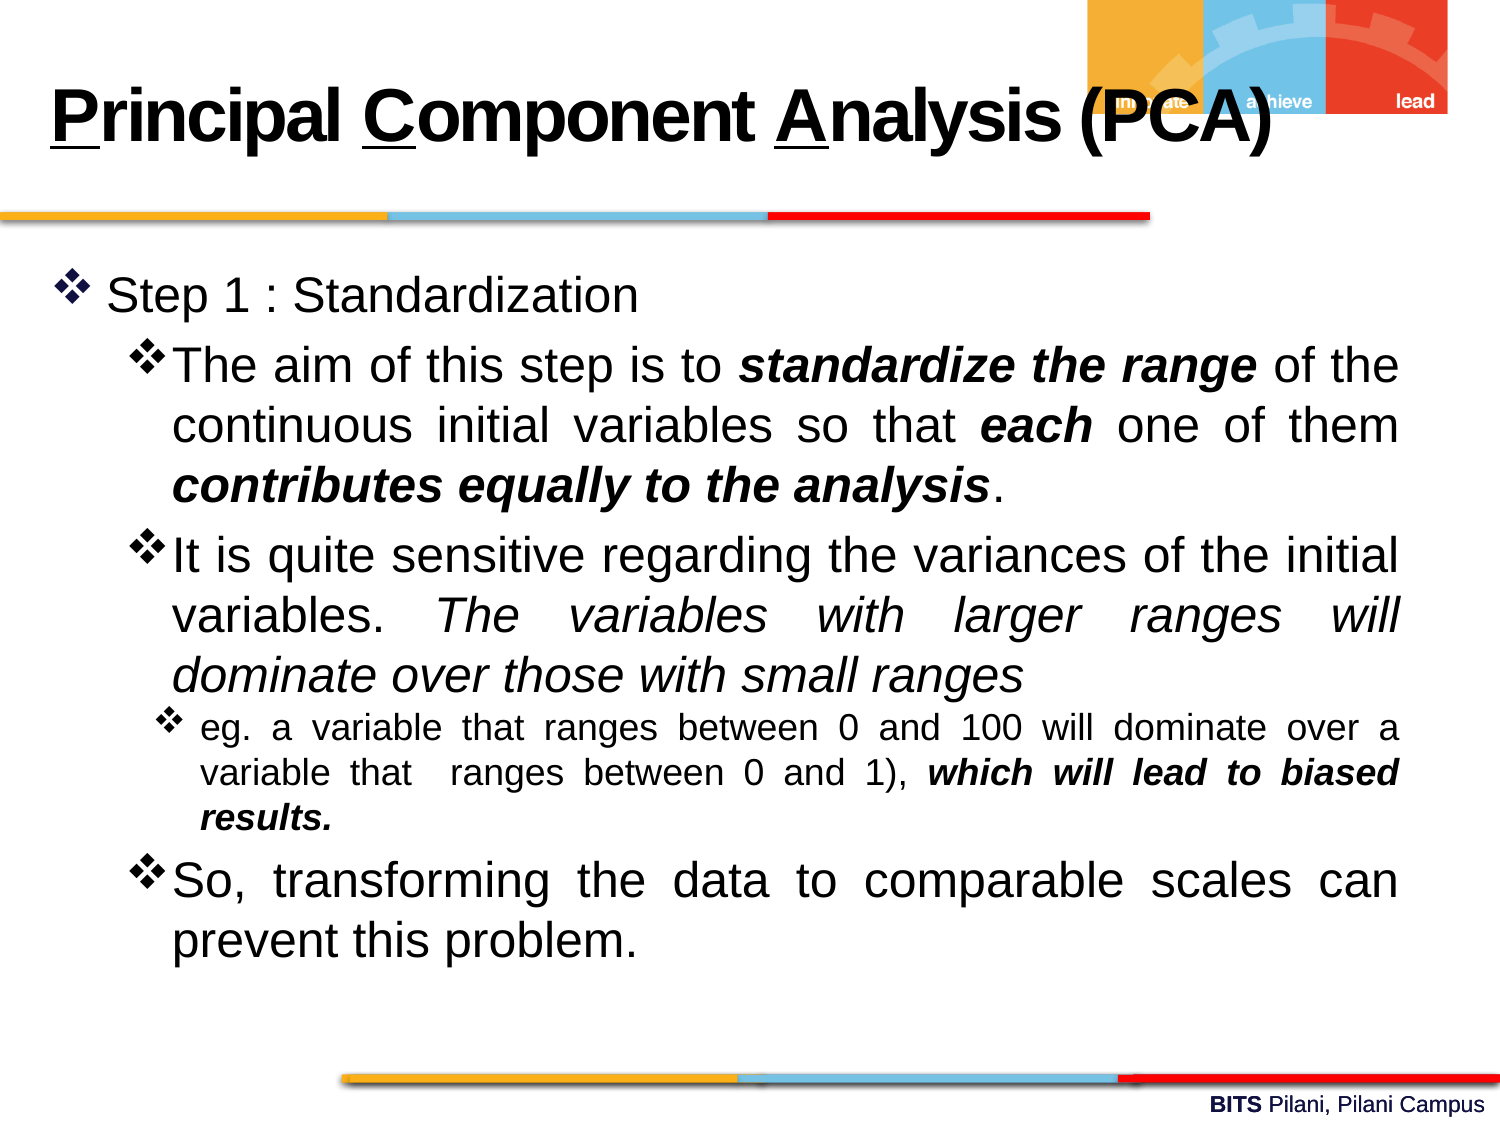

Principal Component Analysis (PCA)
Step 1 : Standardization
The aim of this step is to standardize the range of the continuous initial variables so that each one of them contributes equally to the analysis.
It is quite sensitive regarding the variances of the initial variables. The variables with larger ranges will dominate over those with small ranges
eg. a variable that ranges between 0 and 100 will dominate over a variable that  ranges between 0 and 1), which will lead to biased results.
So, transforming the data to comparable scales can prevent this problem.